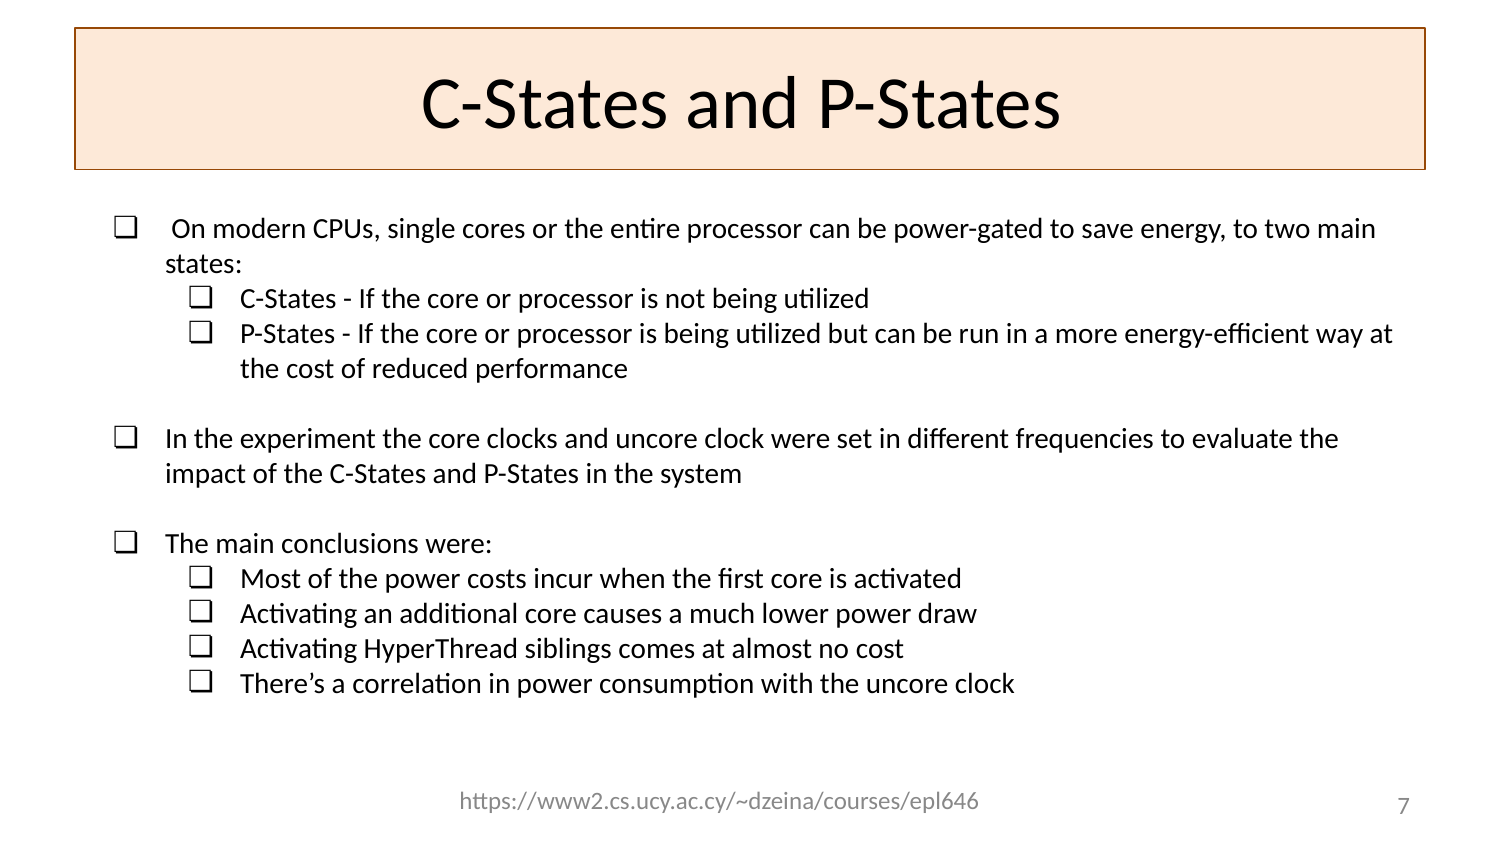

# C-States and P-States
 On modern CPUs, single cores or the entire processor can be power-gated to save energy, to two main states:
C-States - If the core or processor is not being utilized
P-States - If the core or processor is being utilized but can be run in a more energy-efficient way at the cost of reduced performance

In the experiment the core clocks and uncore clock were set in different frequencies to evaluate the impact of the C-States and P-States in the system

The main conclusions were:
Most of the power costs incur when the first core is activated
Activating an additional core causes a much lower power draw
Activating HyperThread siblings comes at almost no cost
There’s a correlation in power consumption with the uncore clock

https://www2.cs.ucy.ac.cy/~dzeina/courses/epl646
7